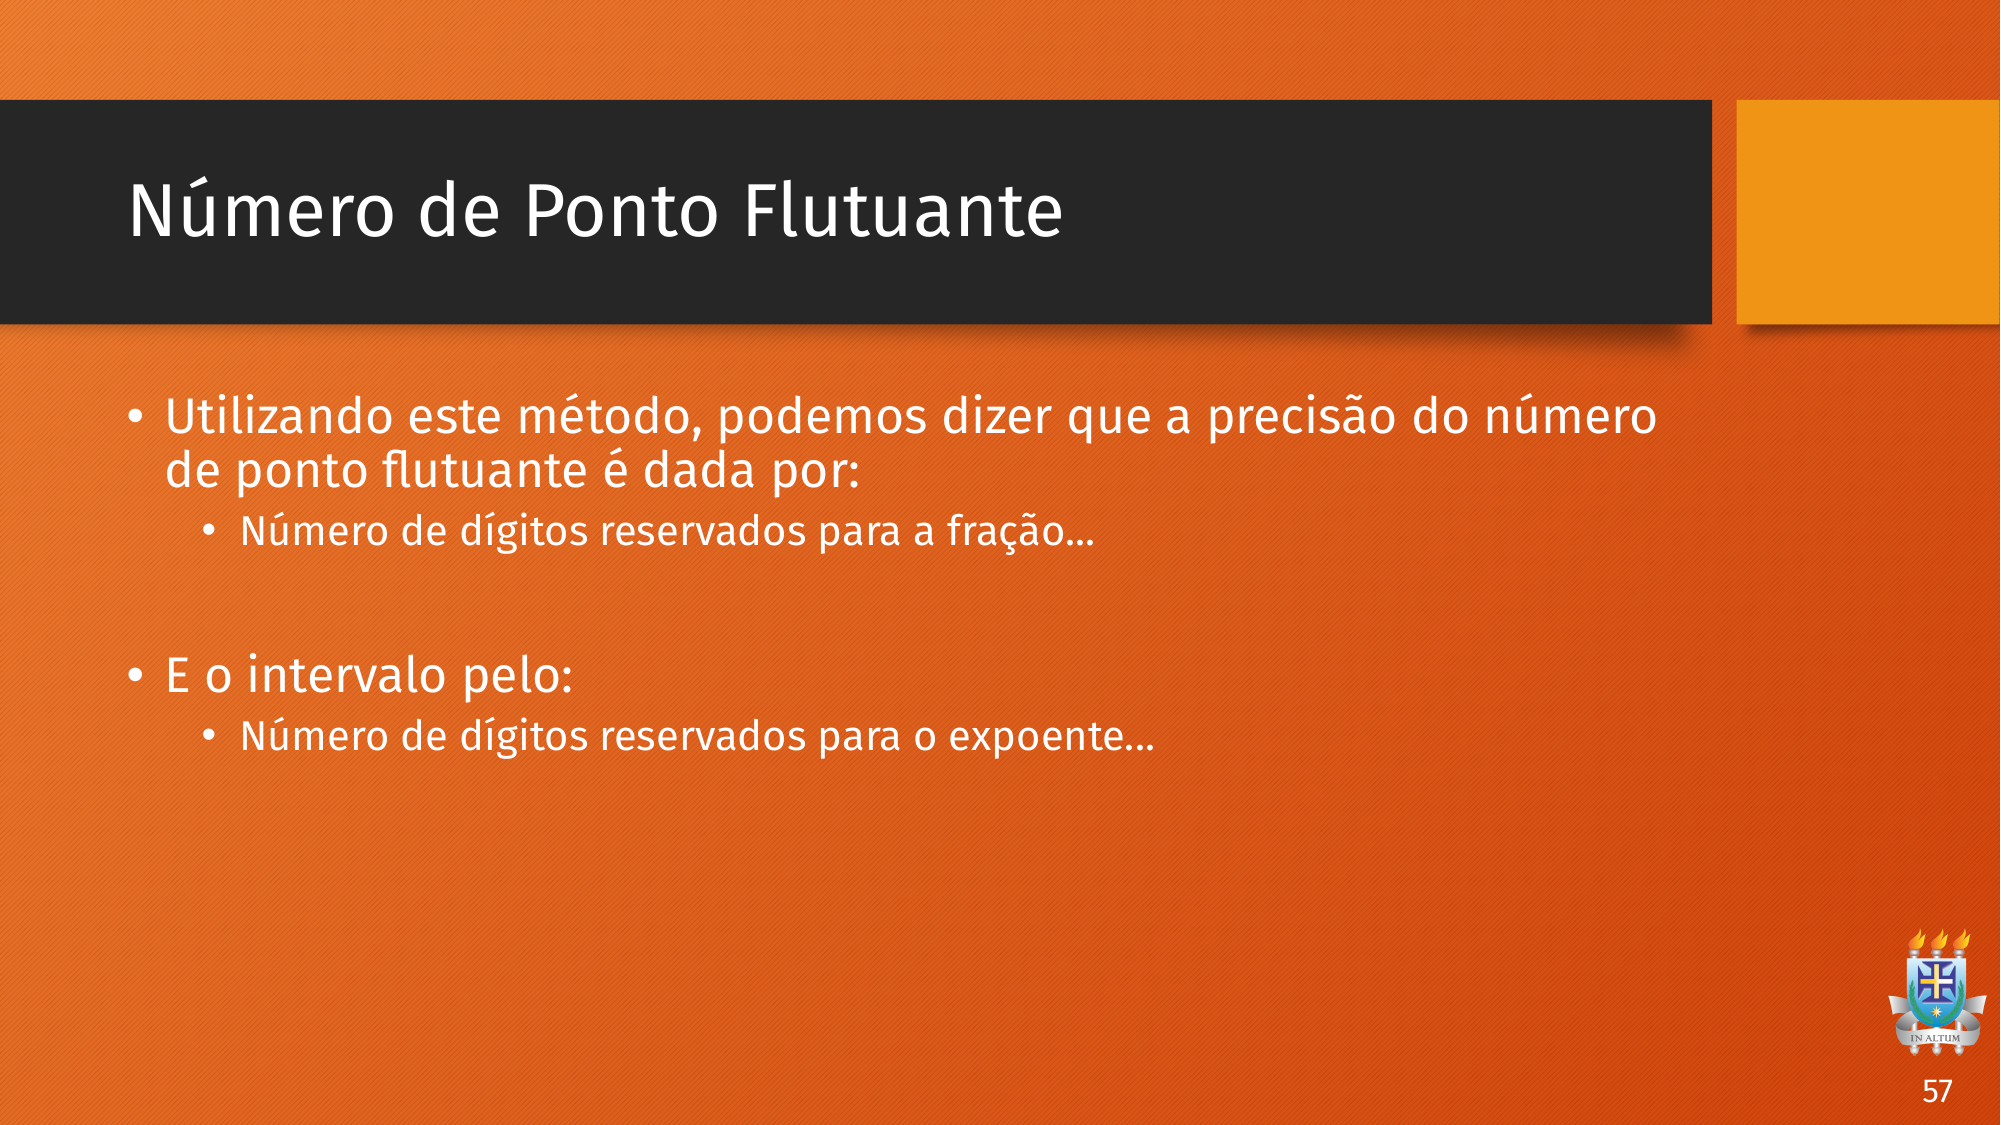

# Número de Ponto Flutuante
Utilizando este método, podemos dizer que a precisão do número de ponto flutuante é dada por:
Número de dígitos reservados para a fração...

E o intervalo pelo:
Número de dígitos reservados para o expoente...
57